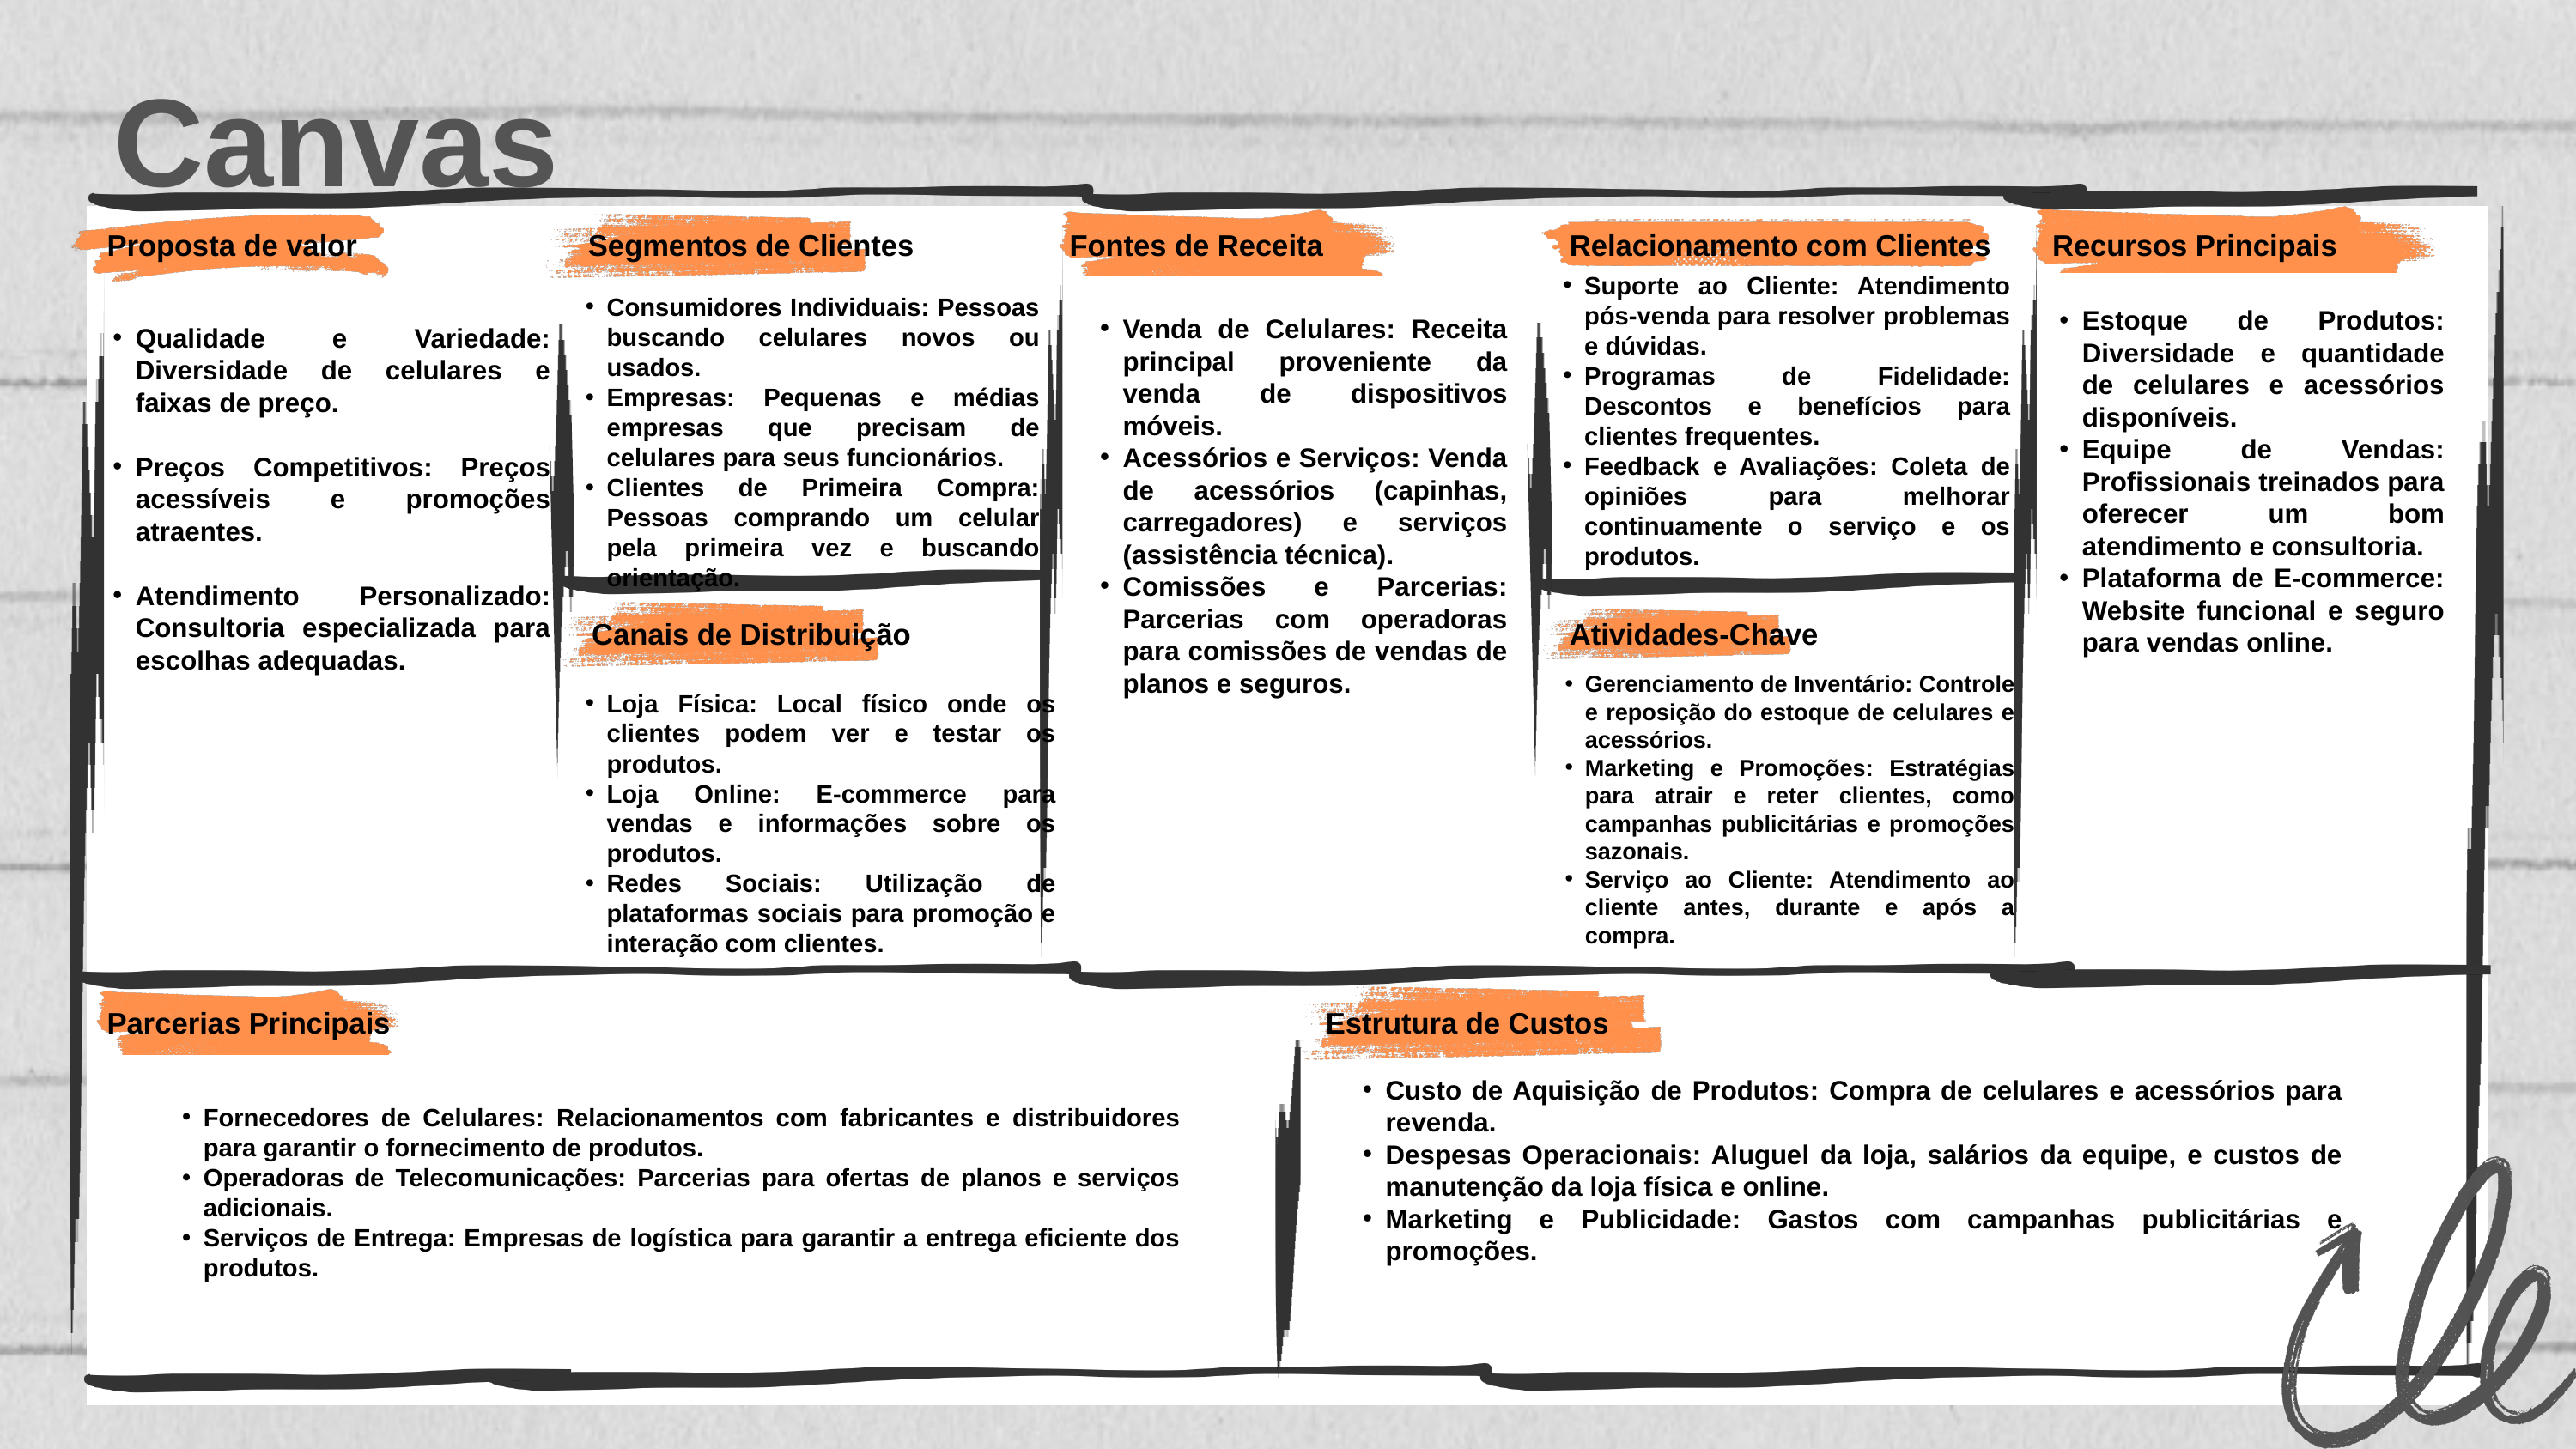

Canvas

Proposta de valor
Segmentos de Clientes
Fontes de Receita
Relacionamento com Clientes
Recursos Principais
Suporte ao Cliente: Atendimento pós-venda para resolver problemas e dúvidas.
Programas de Fidelidade: Descontos e benefícios para clientes frequentes.
Feedback e Avaliações: Coleta de opiniões para melhorar continuamente o serviço e os produtos.

Consumidores Individuais: Pessoas buscando celulares novos ou usados.
Empresas: Pequenas e médias empresas que precisam de celulares para seus funcionários.
Clientes de Primeira Compra: Pessoas comprando um celular pela primeira vez e buscando orientação.
Estoque de Produtos: Diversidade e quantidade de celulares e acessórios disponíveis.
Equipe de Vendas: Profissionais treinados para oferecer um bom atendimento e consultoria.
Plataforma de E-commerce: Website funcional e seguro para vendas online.

Venda de Celulares: Receita principal proveniente da venda de dispositivos móveis.
Acessórios e Serviços: Venda de acessórios (capinhas, carregadores) e serviços (assistência técnica).
Comissões e Parcerias: Parcerias com operadoras para comissões de vendas de planos e seguros.

Qualidade e Variedade: Diversidade de celulares e faixas de preço.

Preços Competitivos: Preços acessíveis e promoções atraentes.

Atendimento Personalizado: Consultoria especializada para escolhas adequadas.

Canais de Distribuição
Atividades-Chave
Gerenciamento de Inventário: Controle e reposição do estoque de celulares e acessórios.
Marketing e Promoções: Estratégias para atrair e reter clientes, como campanhas publicitárias e promoções sazonais.
Serviço ao Cliente: Atendimento ao cliente antes, durante e após a compra.

Loja Física: Local físico onde os clientes podem ver e testar os produtos.
Loja Online: E-commerce para vendas e informações sobre os produtos.
Redes Sociais: Utilização de plataformas sociais para promoção e interação com clientes.

Parcerias Principais
Estrutura de Custos
Custo de Aquisição de Produtos: Compra de celulares e acessórios para revenda.
Despesas Operacionais: Aluguel da loja, salários da equipe, e custos de manutenção da loja física e online.
Marketing e Publicidade: Gastos com campanhas publicitárias e promoções.

Fornecedores de Celulares: Relacionamentos com fabricantes e distribuidores para garantir o fornecimento de produtos.
Operadoras de Telecomunicações: Parcerias para ofertas de planos e serviços adicionais.
Serviços de Entrega: Empresas de logística para garantir a entrega eficiente dos produtos.